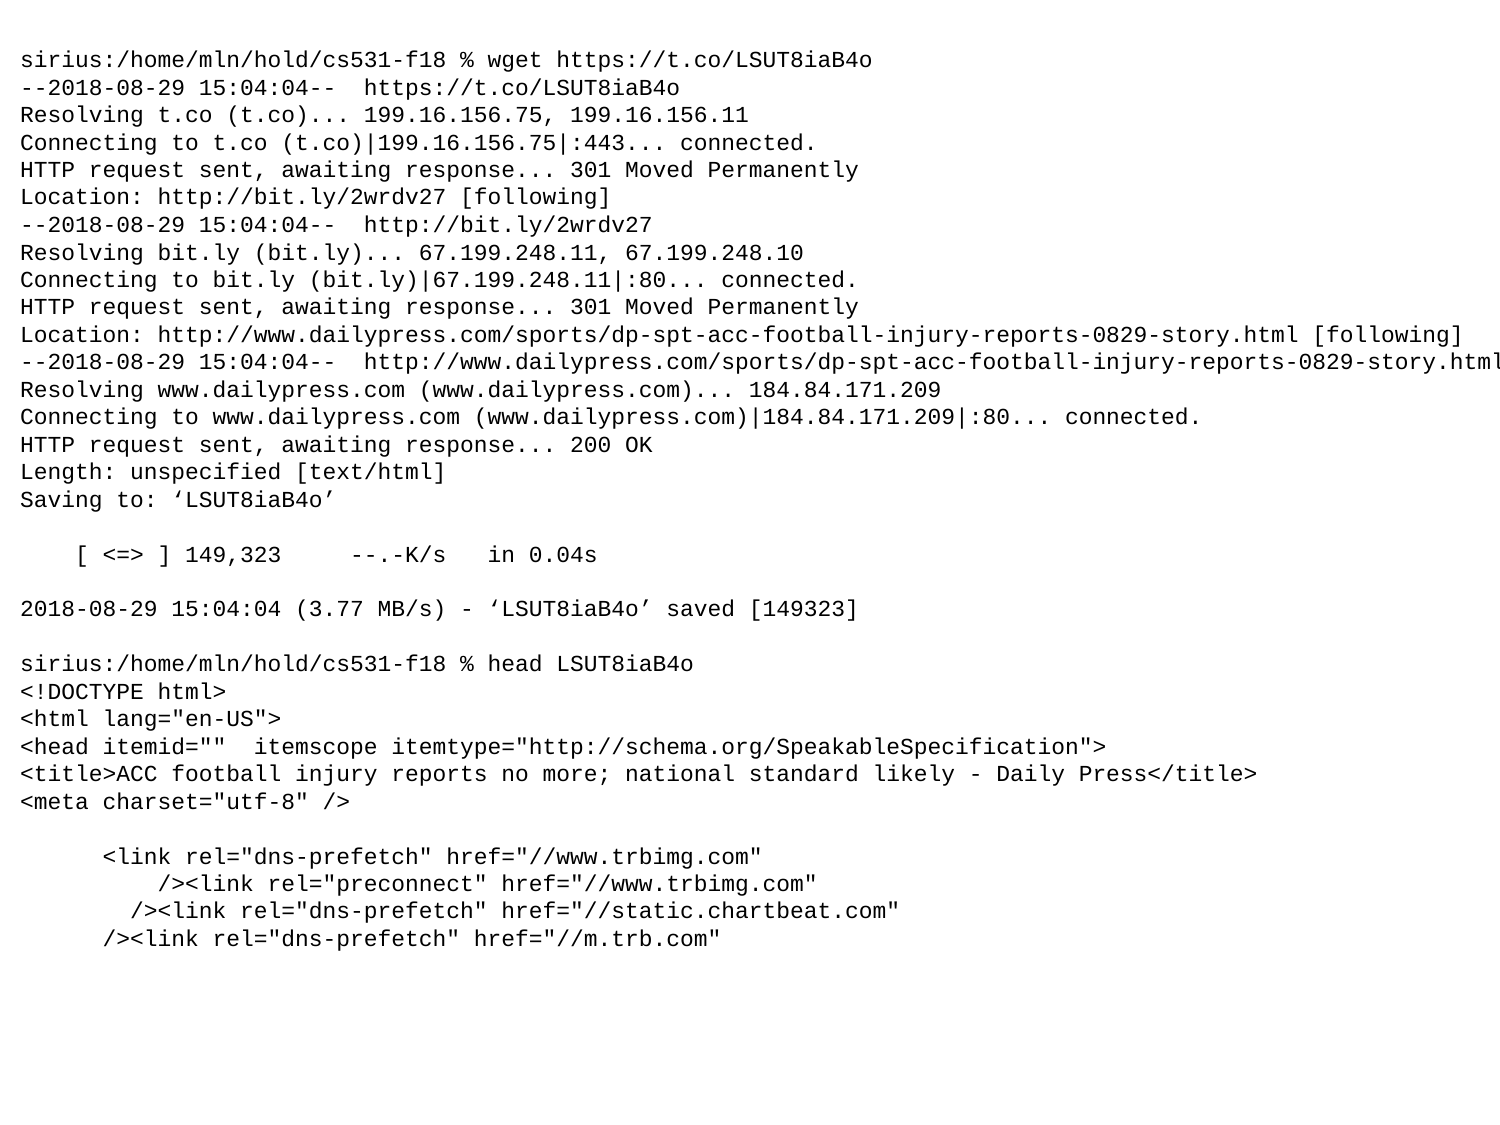

sirius:/home/mln/hold/cs531-f18 % wget https://t.co/LSUT8iaB4o
--2018-08-29 15:04:04--  https://t.co/LSUT8iaB4o
Resolving t.co (t.co)... 199.16.156.75, 199.16.156.11
Connecting to t.co (t.co)|199.16.156.75|:443... connected.
HTTP request sent, awaiting response... 301 Moved Permanently
Location: http://bit.ly/2wrdv27 [following]
--2018-08-29 15:04:04--  http://bit.ly/2wrdv27
Resolving bit.ly (bit.ly)... 67.199.248.11, 67.199.248.10
Connecting to bit.ly (bit.ly)|67.199.248.11|:80... connected.
HTTP request sent, awaiting response... 301 Moved Permanently
Location: http://www.dailypress.com/sports/dp-spt-acc-football-injury-reports-0829-story.html [following]
--2018-08-29 15:04:04--  http://www.dailypress.com/sports/dp-spt-acc-football-injury-reports-0829-story.html
Resolving www.dailypress.com (www.dailypress.com)... 184.84.171.209
Connecting to www.dailypress.com (www.dailypress.com)|184.84.171.209|:80... connected.
HTTP request sent, awaiting response... 200 OK
Length: unspecified [text/html]
Saving to: ‘LSUT8iaB4o’

    [ <=> ] 149,323     --.-K/s   in 0.04s

2018-08-29 15:04:04 (3.77 MB/s) - ‘LSUT8iaB4o’ saved [149323]

sirius:/home/mln/hold/cs531-f18 % head LSUT8iaB4o
<!DOCTYPE html>
<html lang="en-US">
<head itemid=""  itemscope itemtype="http://schema.org/SpeakableSpecification">
<title>ACC football injury reports no more; national standard likely - Daily Press</title>
<meta charset="utf-8" />

      <link rel="dns-prefetch" href="//www.trbimg.com"
          /><link rel="preconnect" href="//www.trbimg.com"
        /><link rel="dns-prefetch" href="//static.chartbeat.com"
      /><link rel="dns-prefetch" href="//m.trb.com"